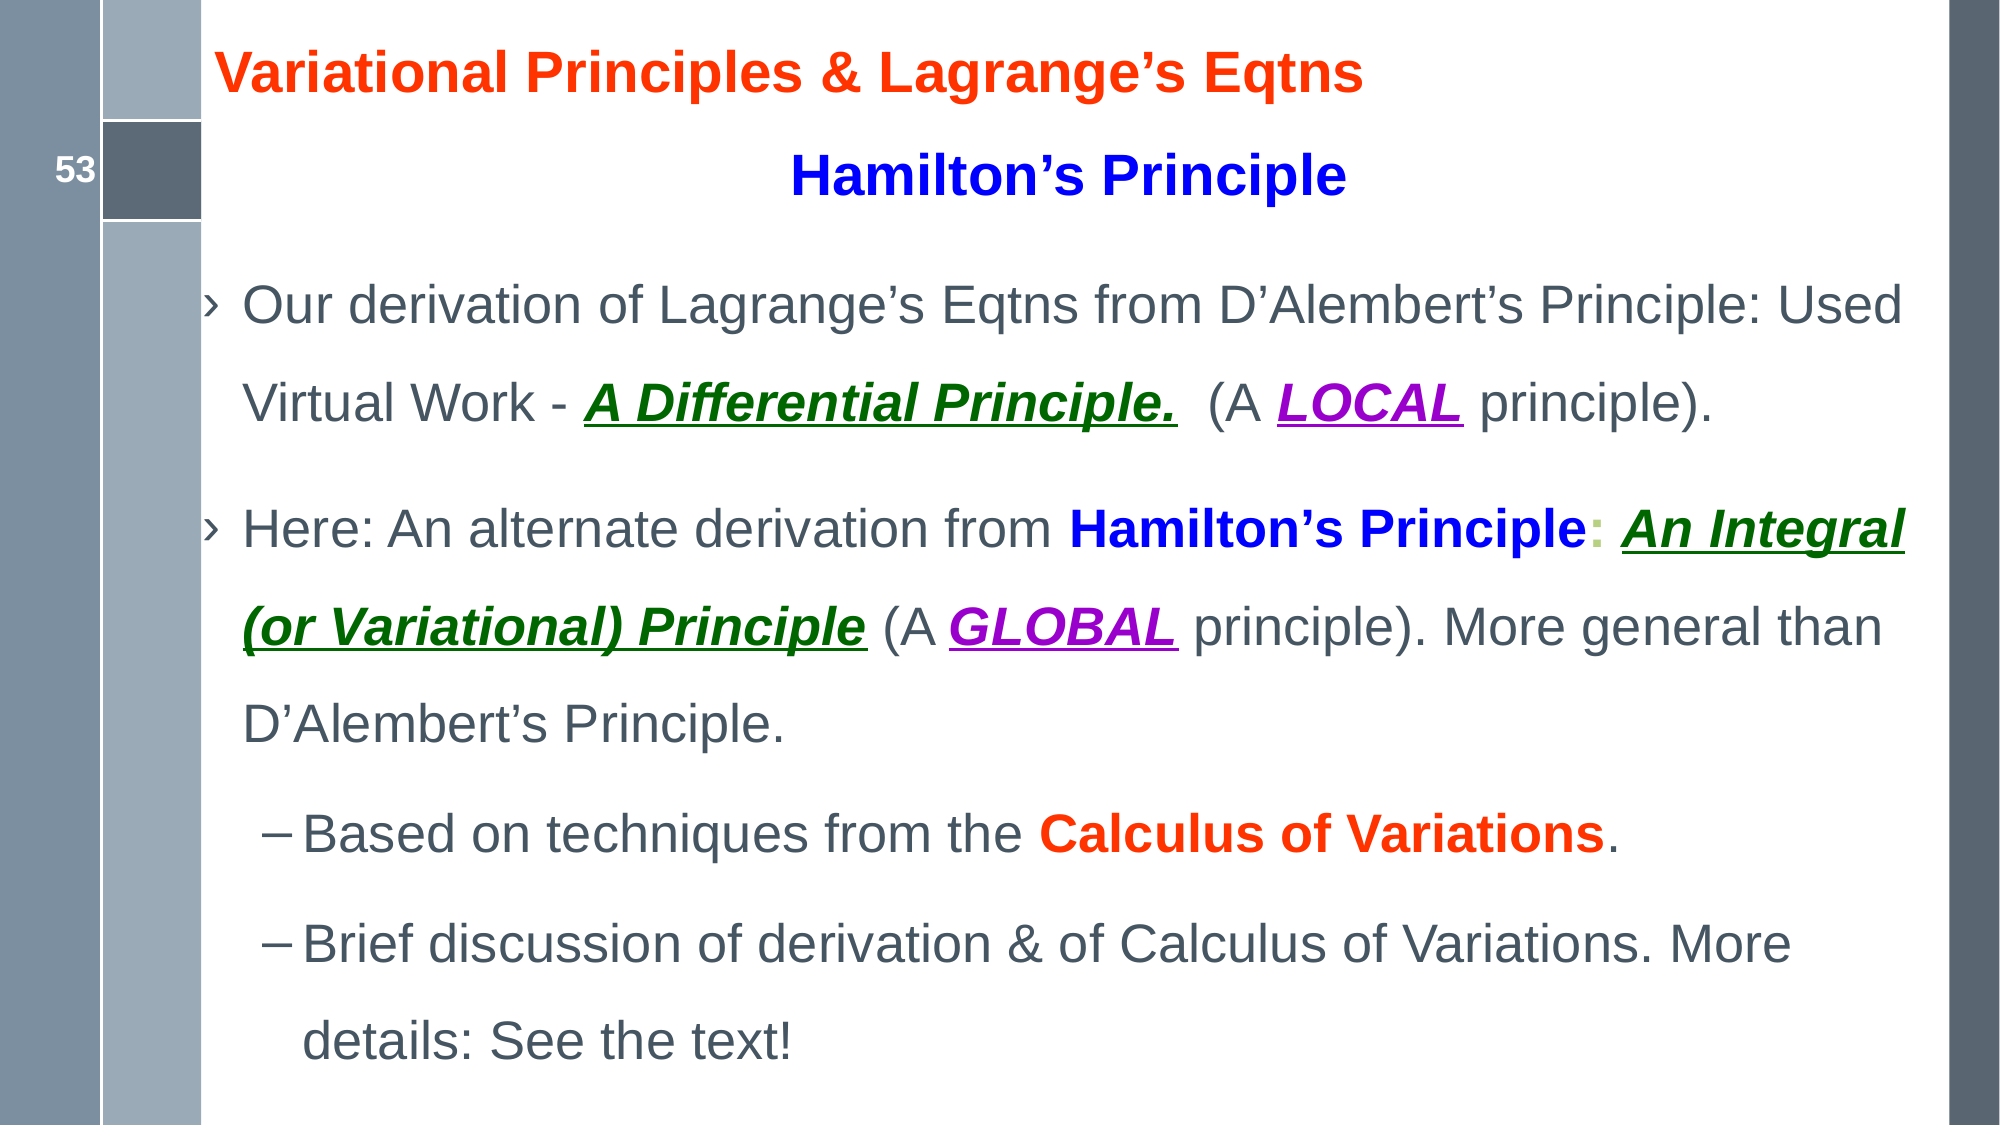

# Variational Principles & Lagrange’s Eqtns
Hamilton’s Principle
Our derivation of Lagrange’s Eqtns from D’Alembert’s Principle: Used Virtual Work - A Differential Principle.  (A LOCAL principle).
Here: An alternate derivation from Hamilton’s Principle: An Integral (or Variational) Principle (A GLOBAL principle). More general than D’Alembert’s Principle.
Based on techniques from the Calculus of Variations.
Brief discussion of derivation & of Calculus of Variations. More details: See the text!